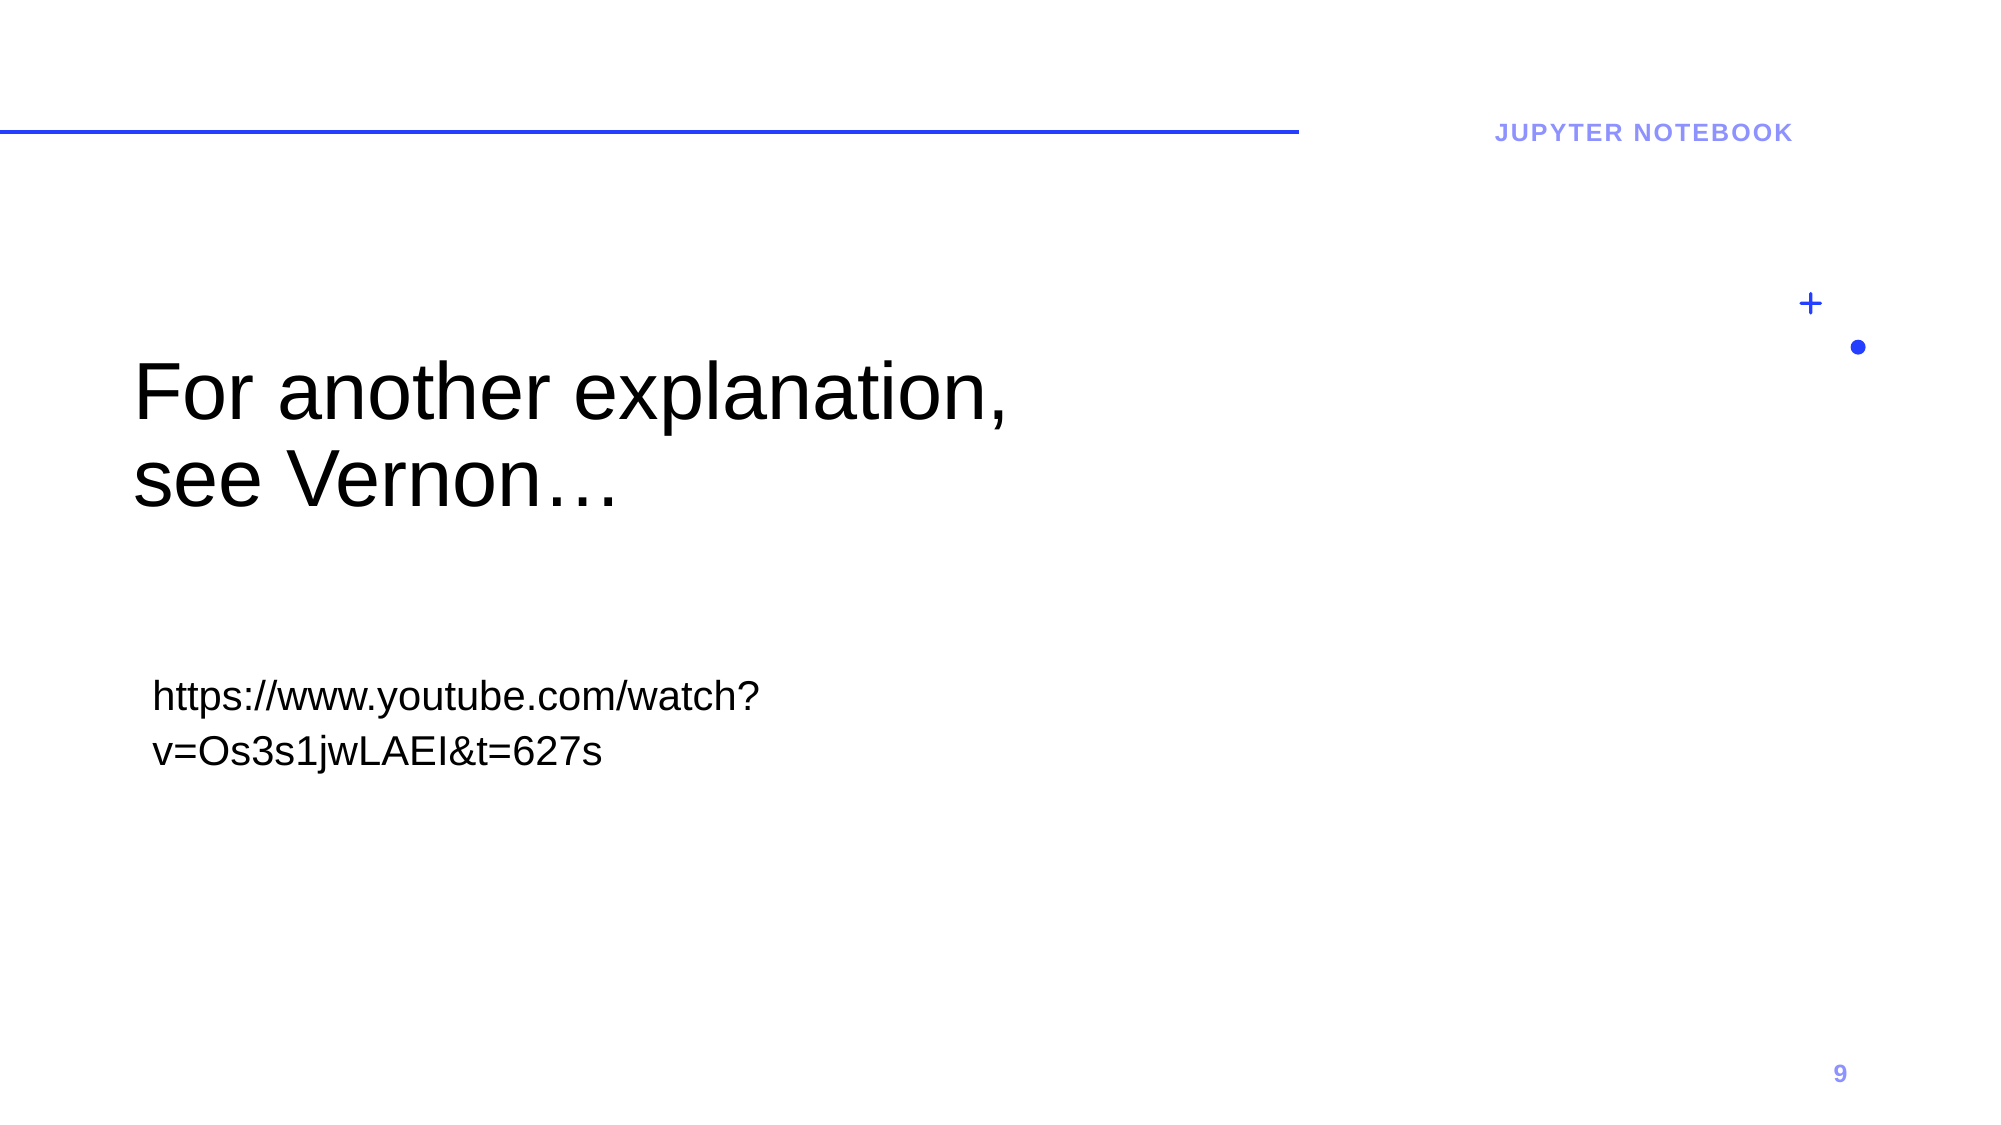

Jupyter Notebook

# For another explanation, see Vernon…
https://www.youtube.com/watch?v=Os3s1jwLAEI&t=627s
9